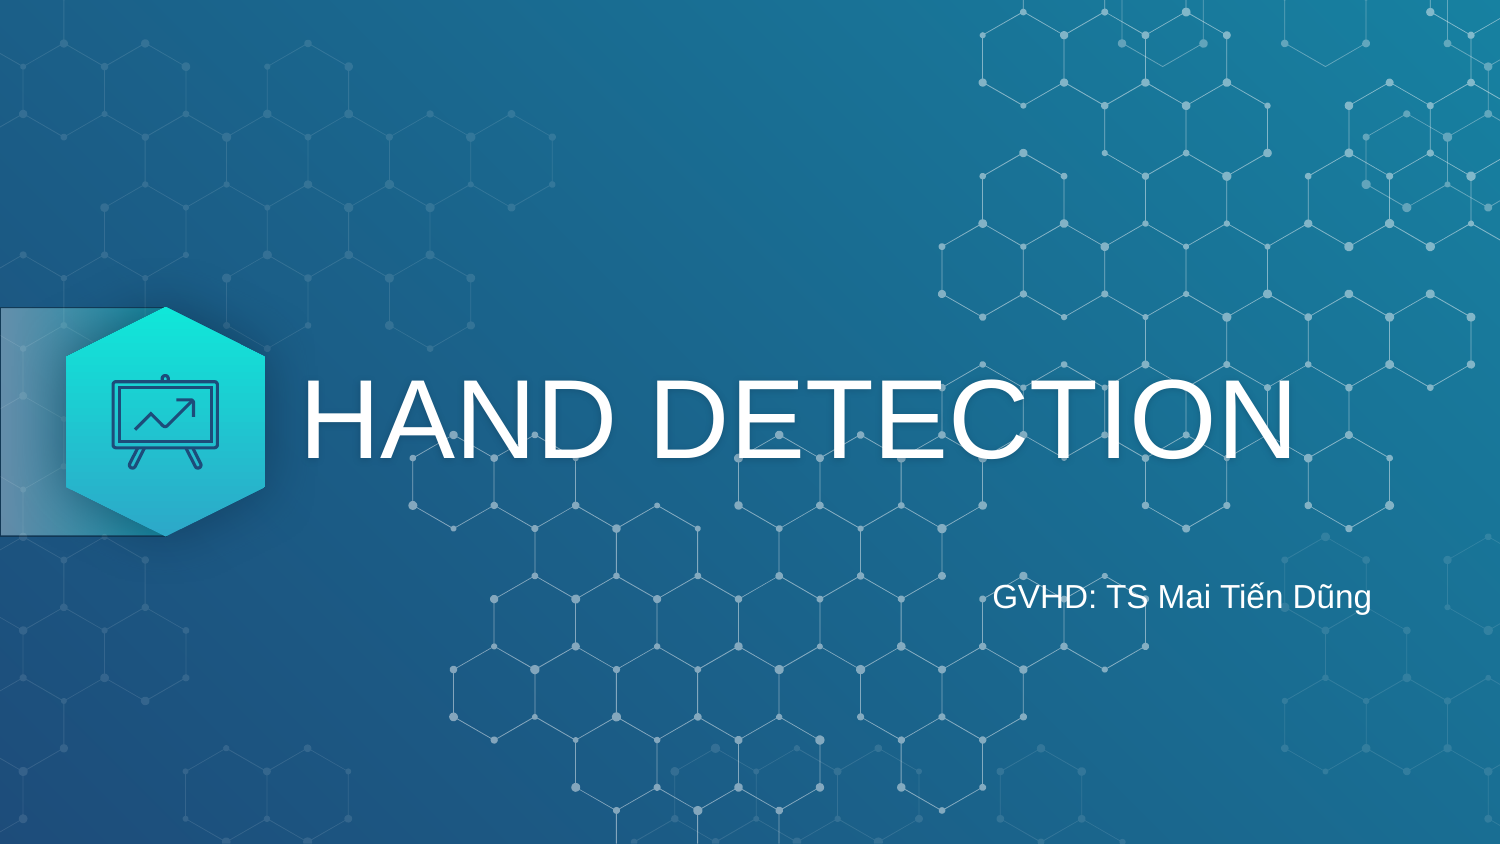

# HAND DETECTION

GVHD: TS Mai Tiến Dũng